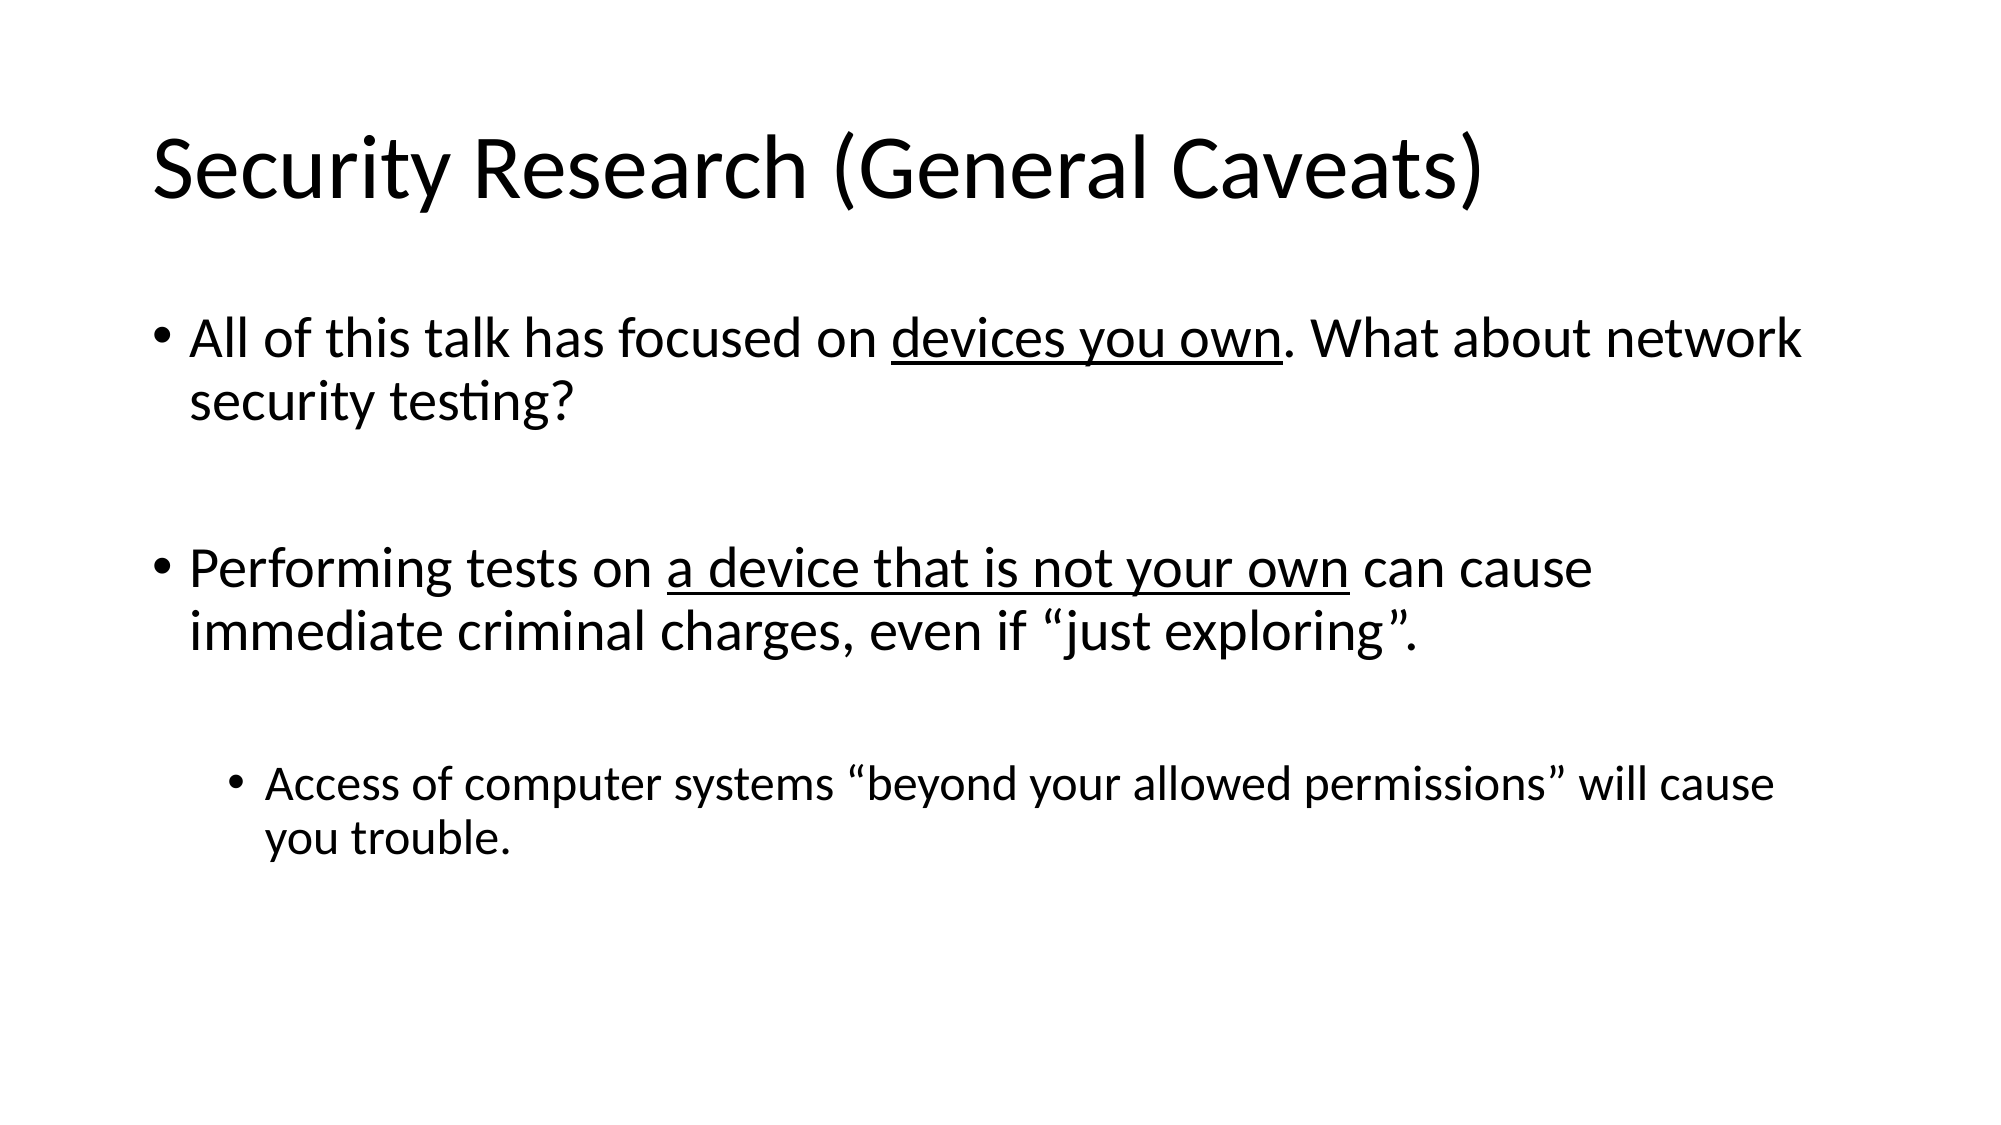

# Security Research (General Caveats)
All of this talk has focused on devices you own. What about network security testing?

Performing tests on a device that is not your own can cause immediate criminal charges, even if “just exploring”.

Access of computer systems “beyond your allowed permissions” will cause you trouble.